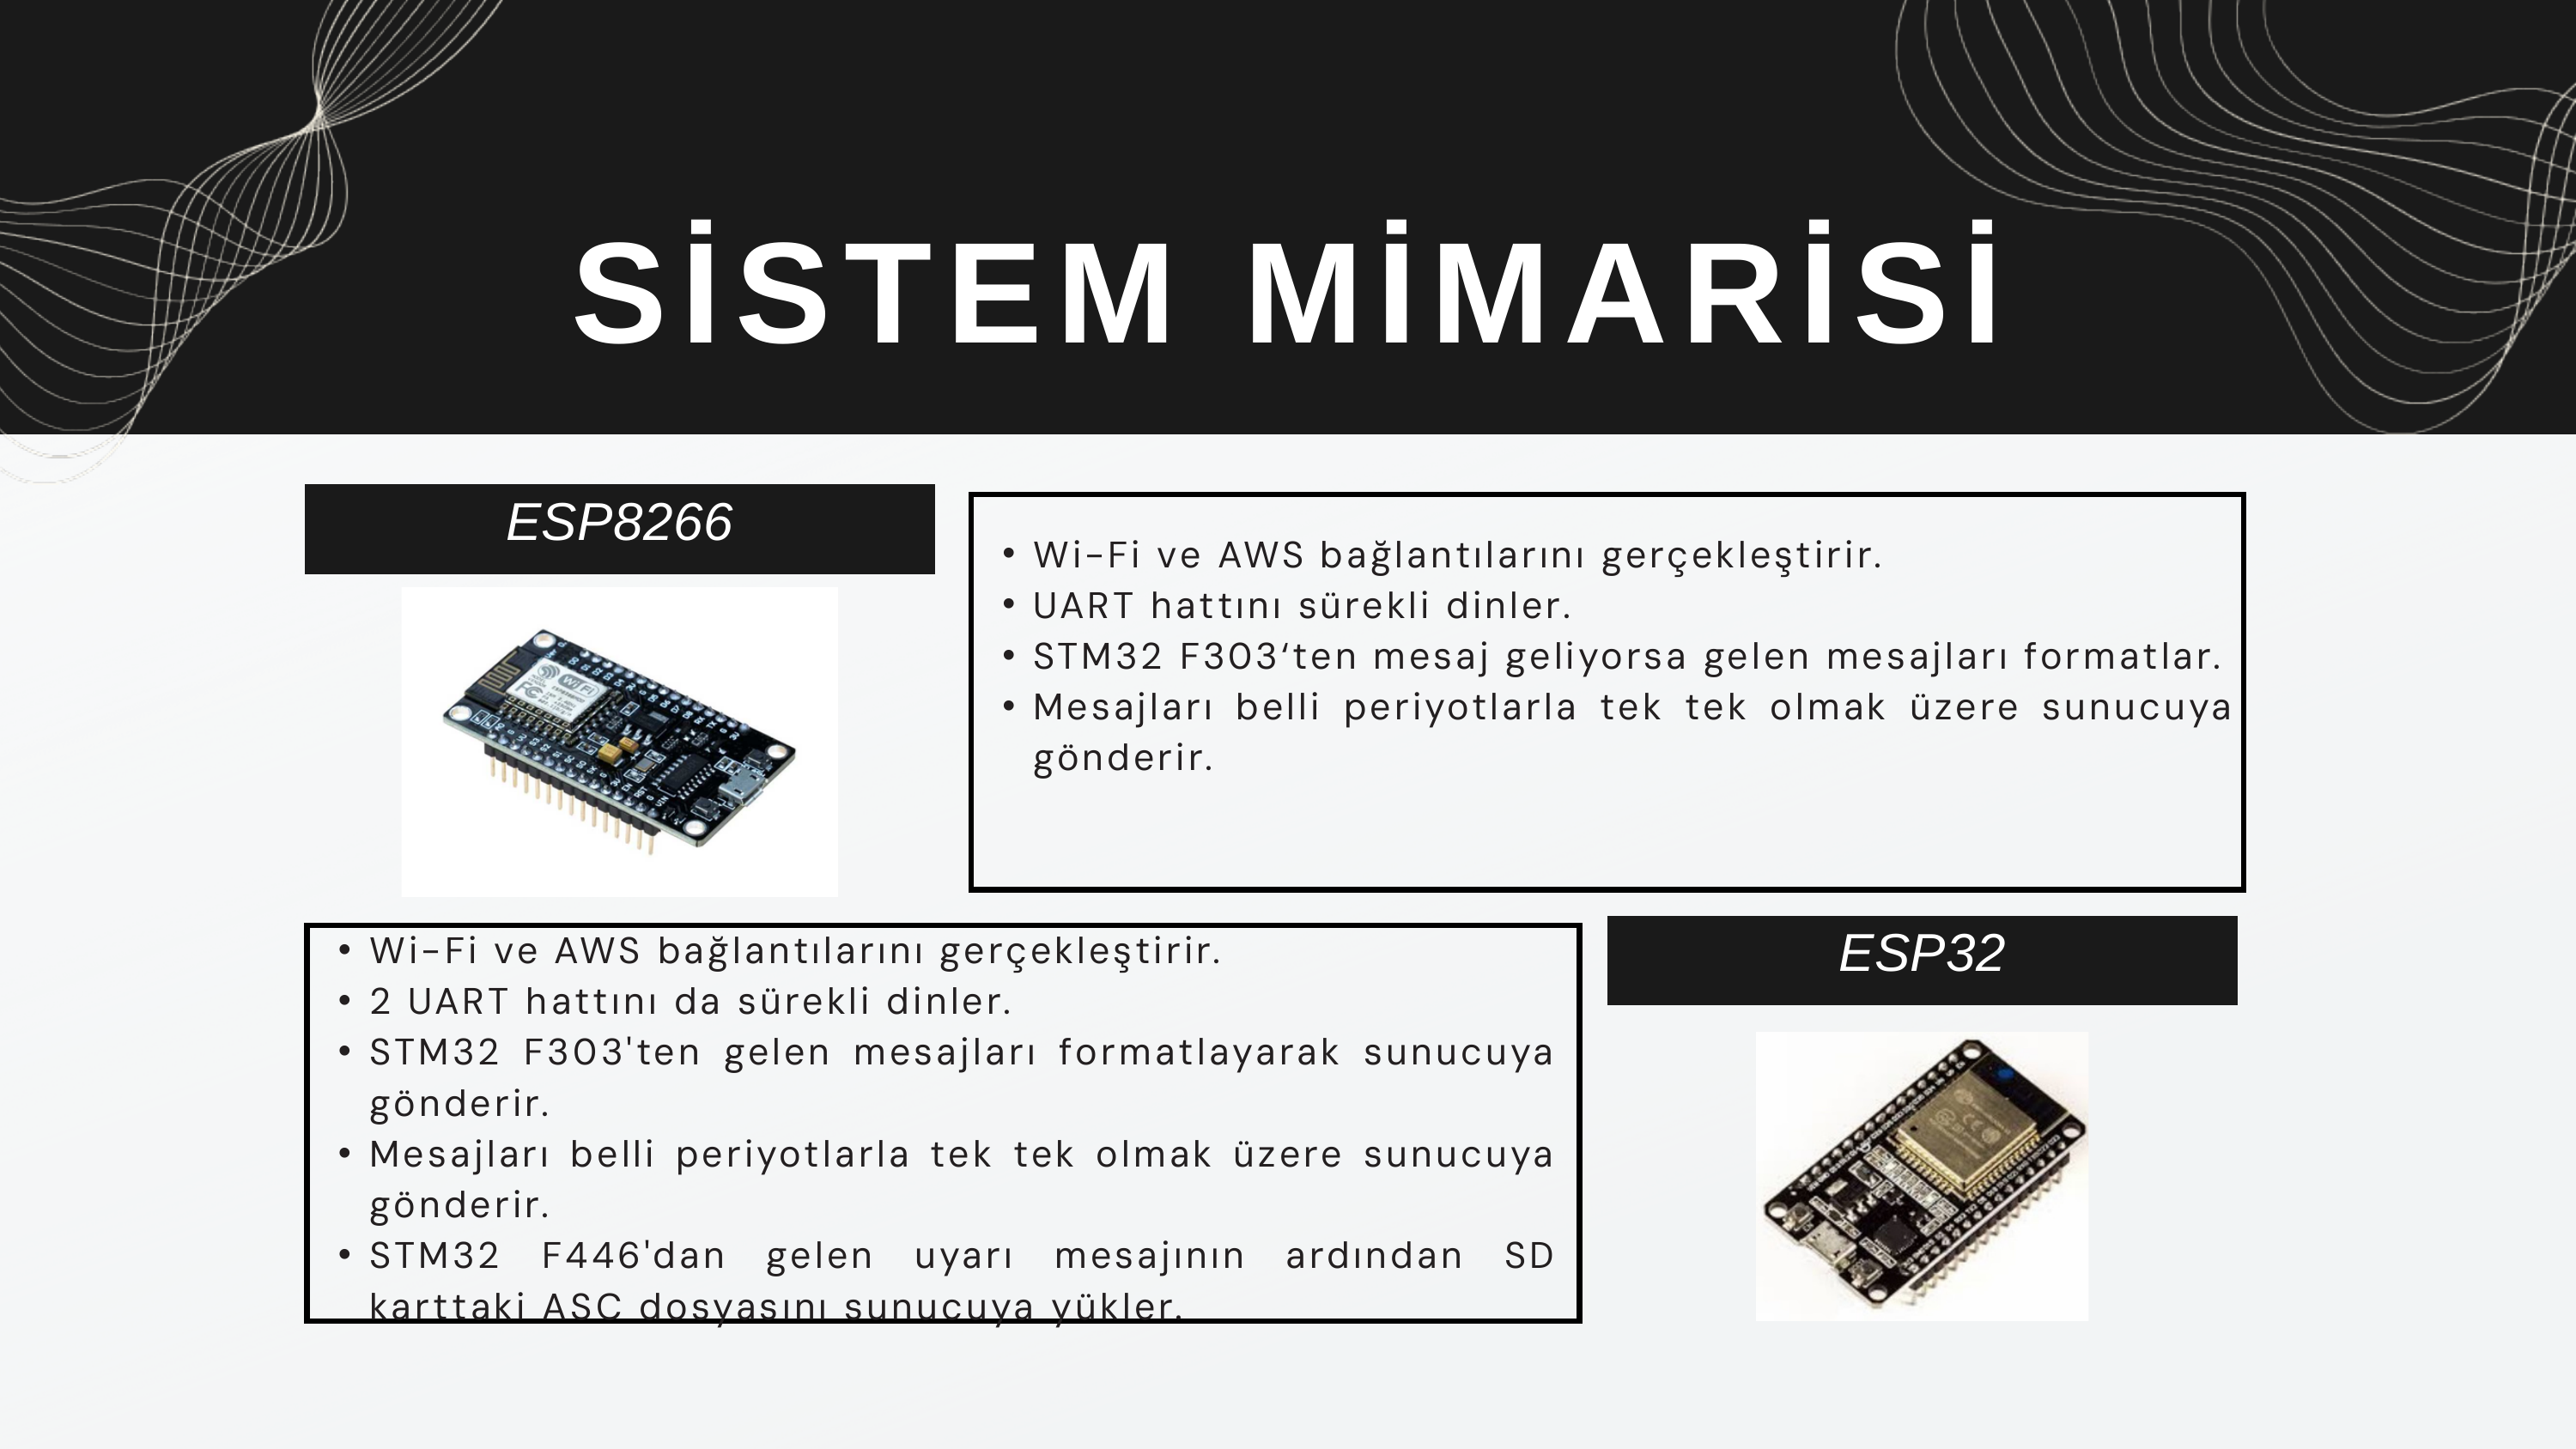

SİSTEM MİMARİSİ

ESP8266

Wi-Fi ve AWS bağlantılarını gerçekleştirir.
UART hattını sürekli dinler.
STM32 F303‘ten mesaj geliyorsa gelen mesajları formatlar.
Mesajları belli periyotlarla tek tek olmak üzere sunucuya gönderir.

ESP32
Wi-Fi ve AWS bağlantılarını gerçekleştirir.
2 UART hattını da sürekli dinler.
STM32 F303'ten gelen mesajları formatlayarak sunucuya gönderir.
Mesajları belli periyotlarla tek tek olmak üzere sunucuya gönderir.
STM32 F446'dan gelen uyarı mesajının ardından SD karttaki ASC dosyasını sunucuya yükler.